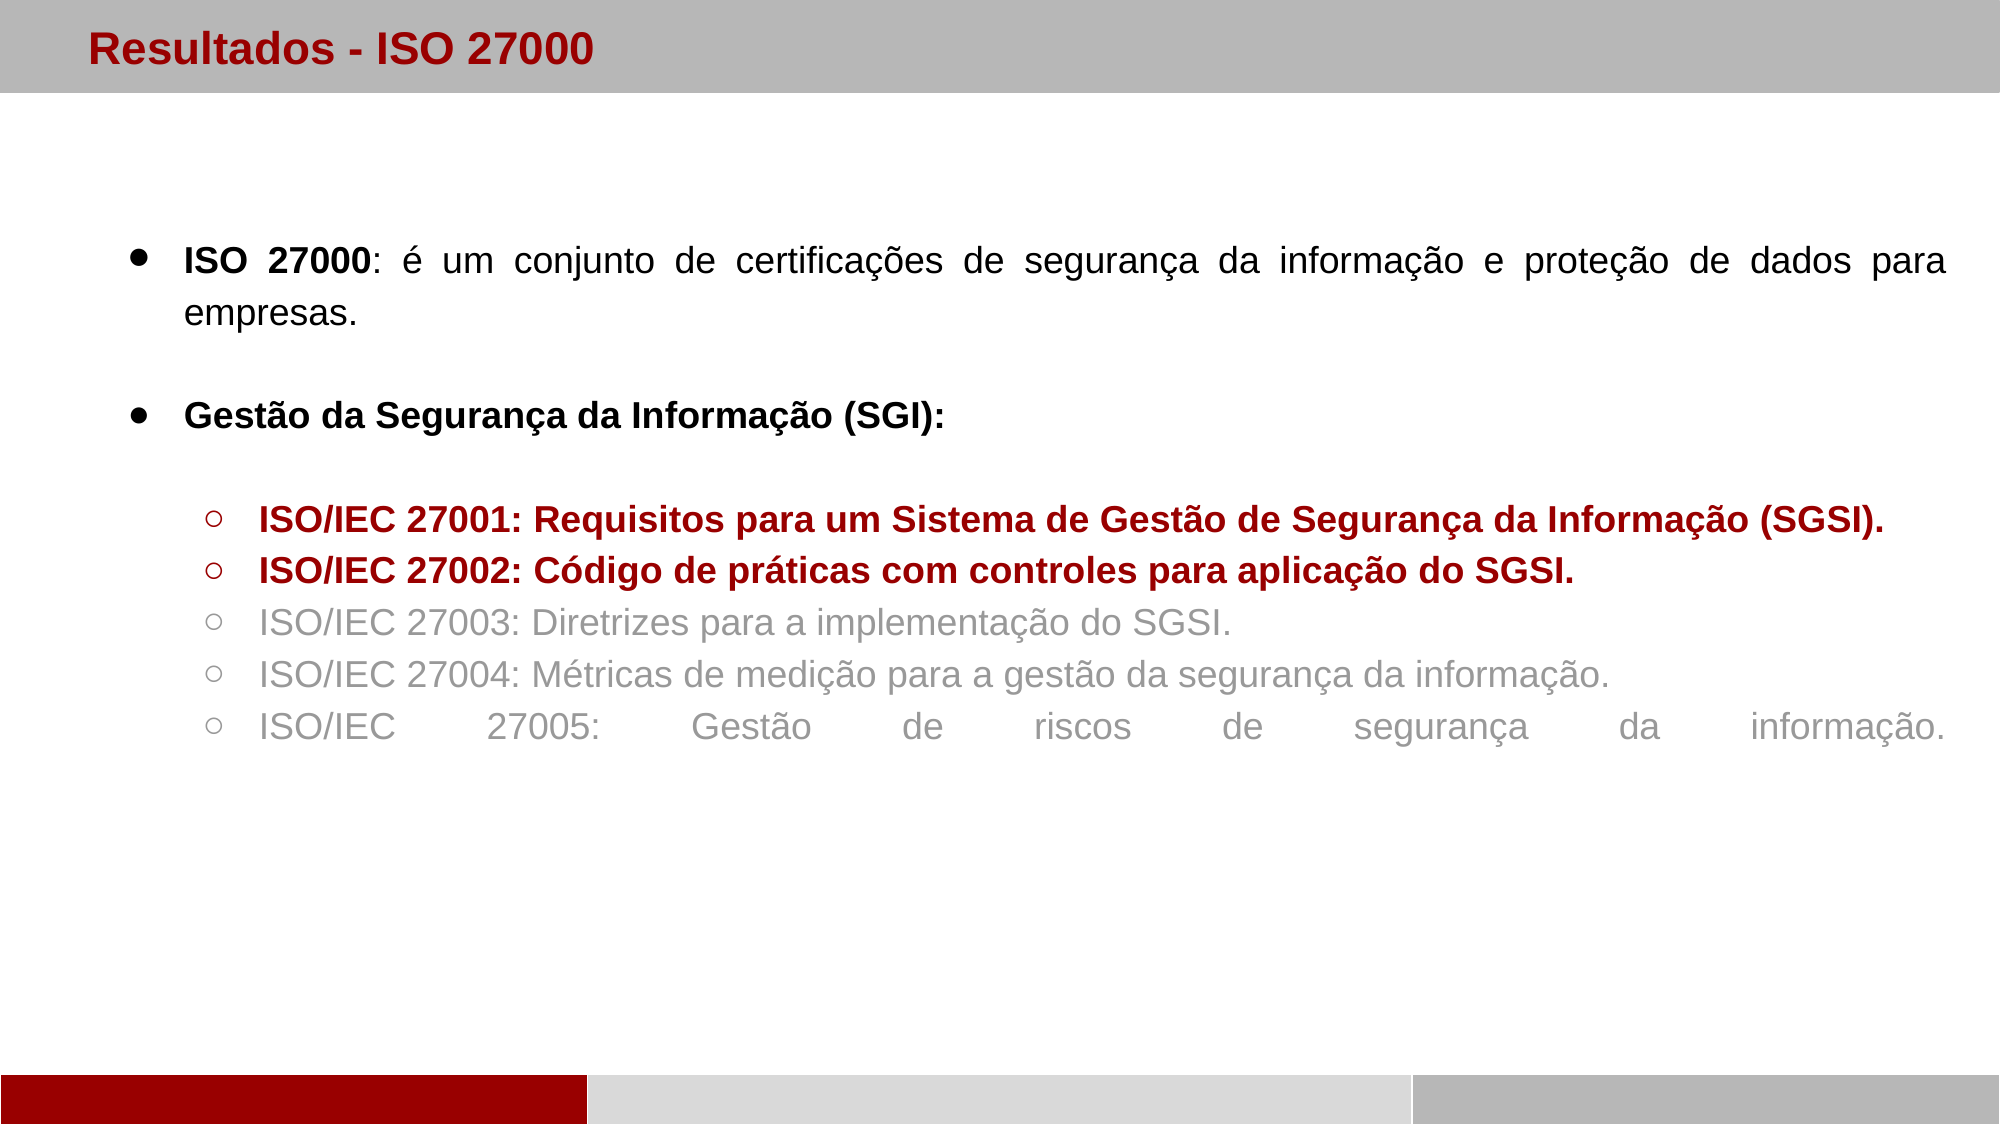

Resultados - ISO 27000
ISO 27000: é um conjunto de certificações de segurança da informação e proteção de dados para empresas.

Gestão da Segurança da Informação (SGI):

ISO/IEC 27001: Requisitos para um Sistema de Gestão de Segurança da Informação (SGSI).
ISO/IEC 27002: Código de práticas com controles para aplicação do SGSI.
ISO/IEC 27003: Diretrizes para a implementação do SGSI.
ISO/IEC 27004: Métricas de medição para a gestão da segurança da informação.
ISO/IEC 27005: Gestão de riscos de segurança da informação.